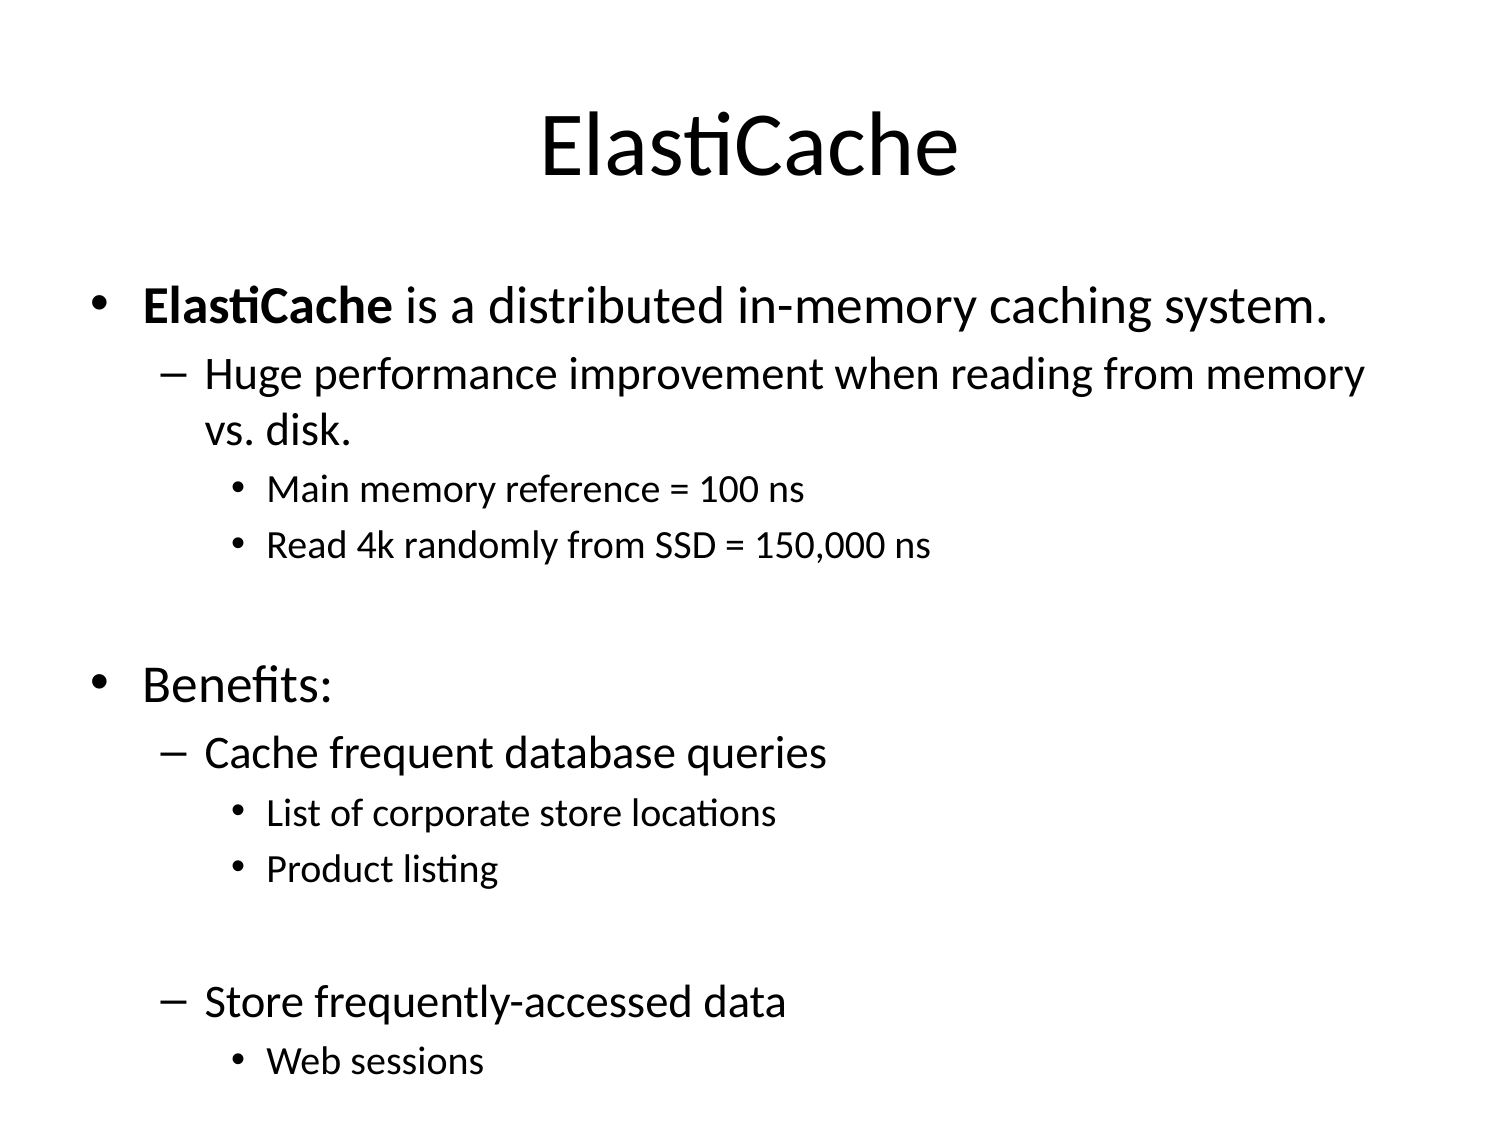

# ElastiCache
ElastiCache is a distributed in-memory caching system.
Huge performance improvement when reading from memory vs. disk.
Main memory reference = 100 ns
Read 4k randomly from SSD = 150,000 ns

Benefits:
Cache frequent database queries
List of corporate store locations
Product listing

Store frequently-accessed data
Web sessions